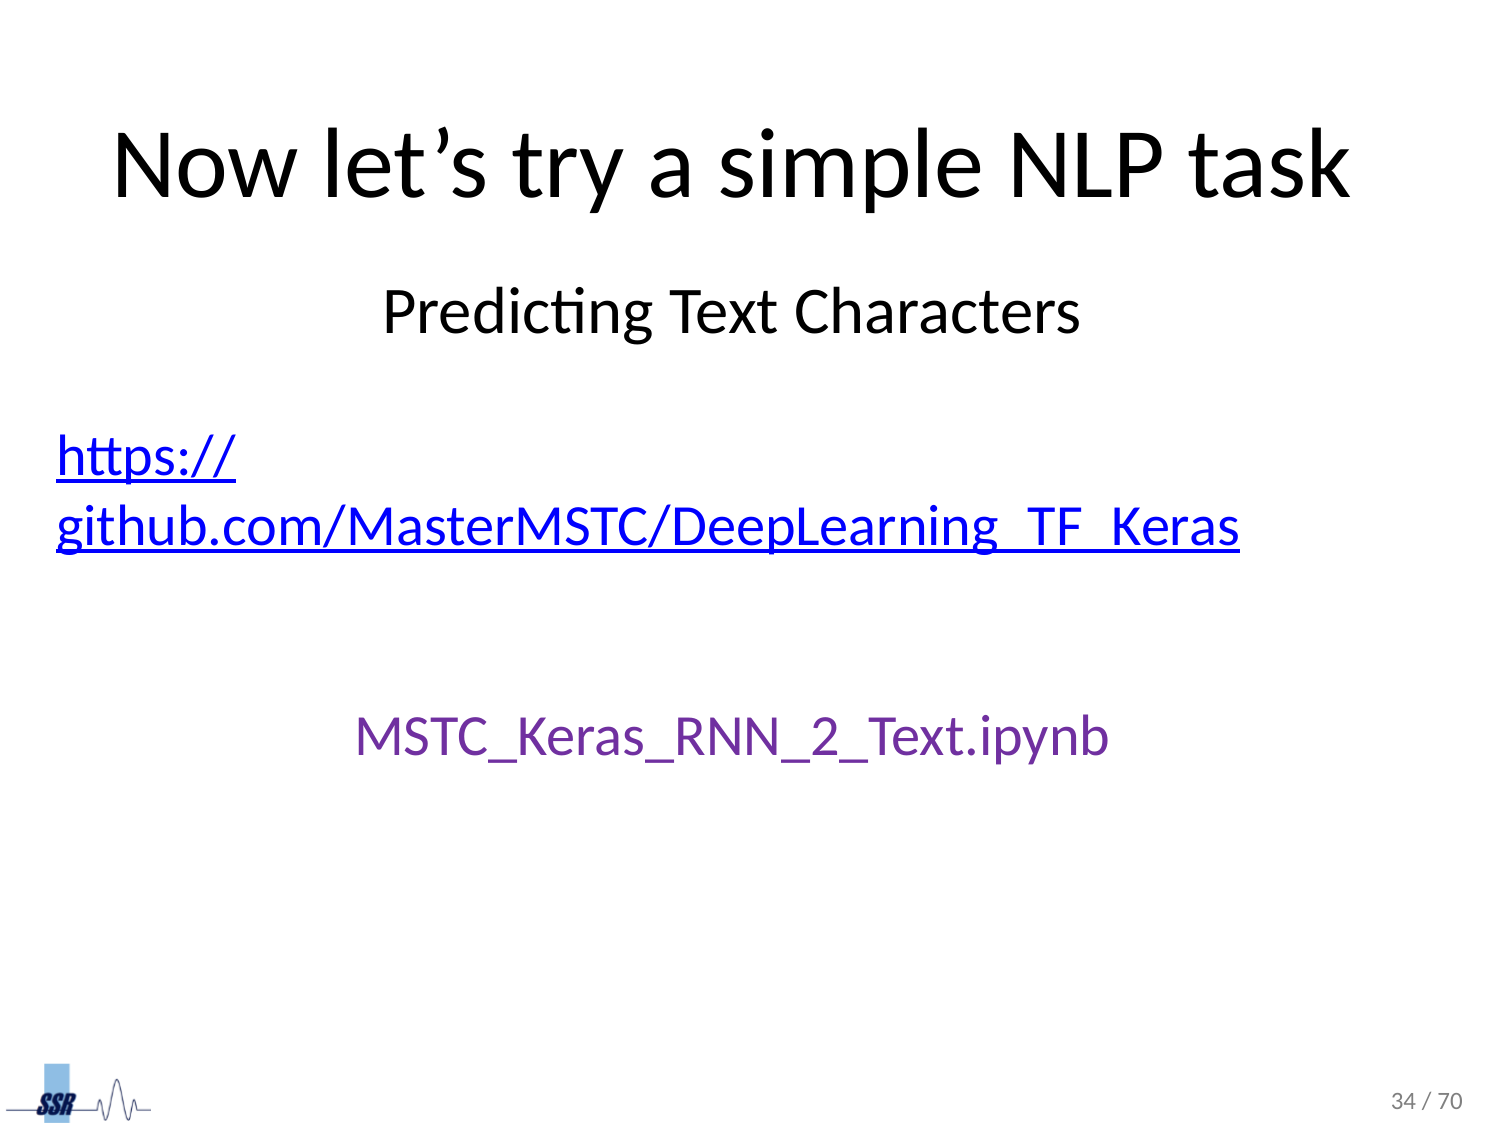

Now let’s try a simple NLP task

Predicting Text Characters

https://github.com/MasterMSTC/DeepLearning_TF_Keras

MSTC_Keras_RNN_2_Text.ipynb